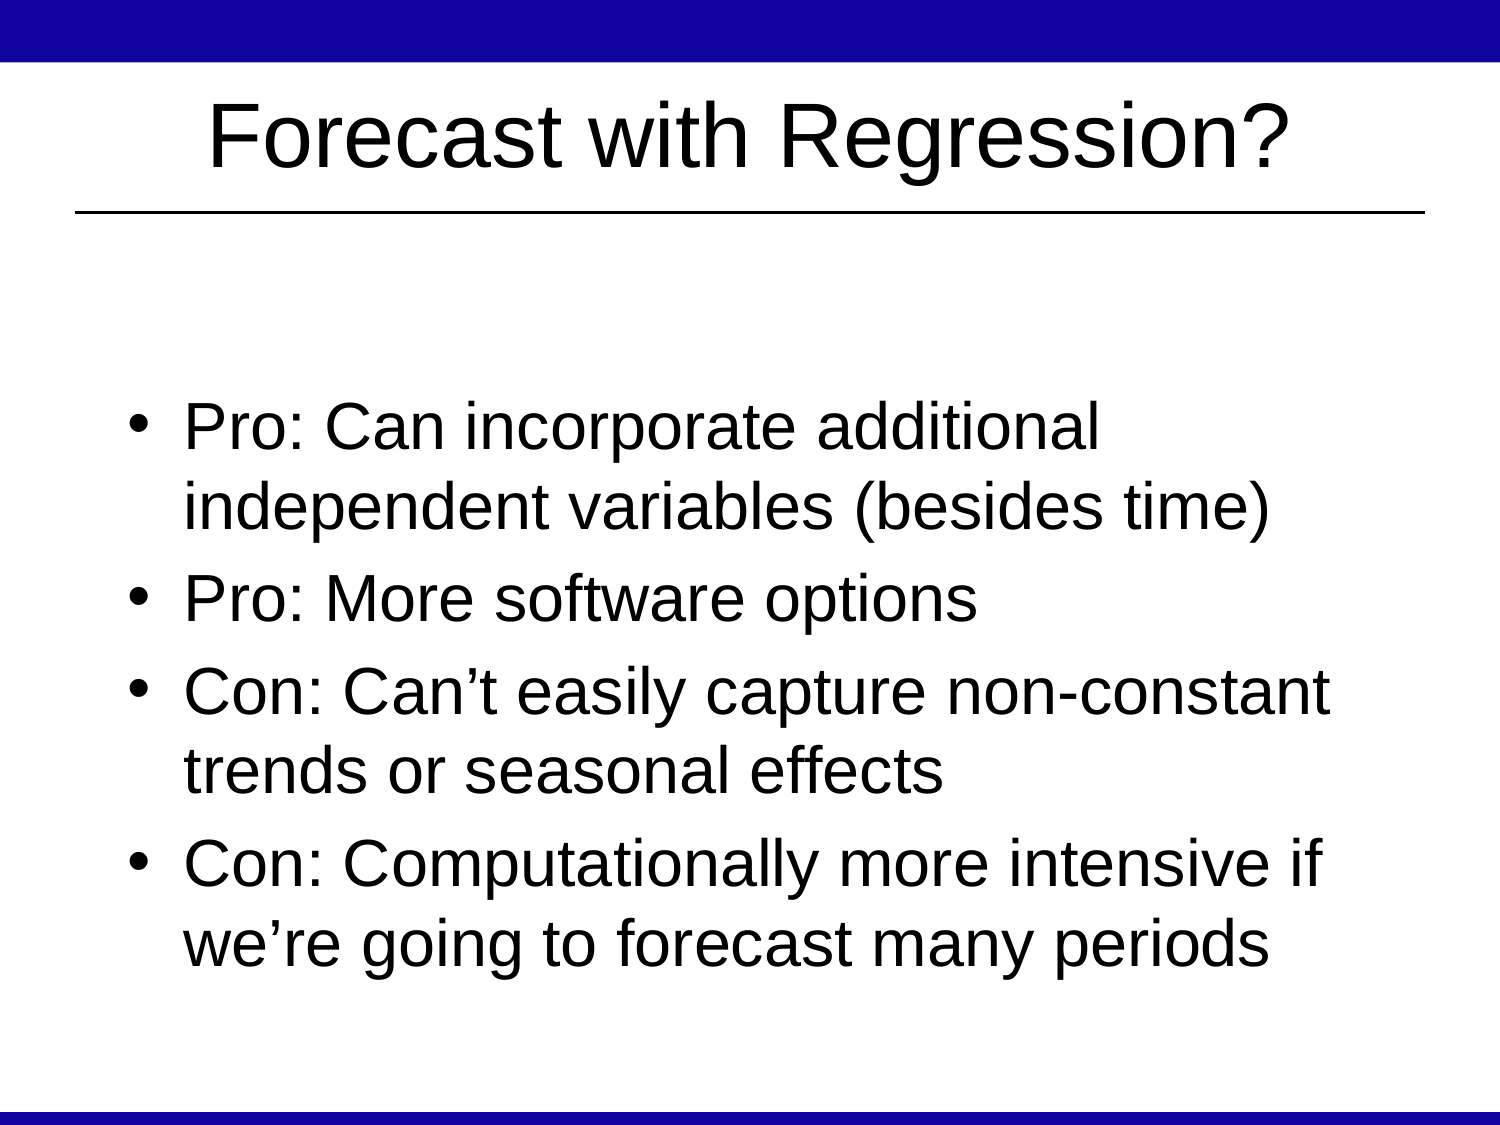

# Forecast with Regression?
Pro: Can incorporate additional independent variables (besides time)
Pro: More software options
Con: Can’t easily capture non-constant trends or seasonal effects
Con: Computationally more intensive if we’re going to forecast many periods